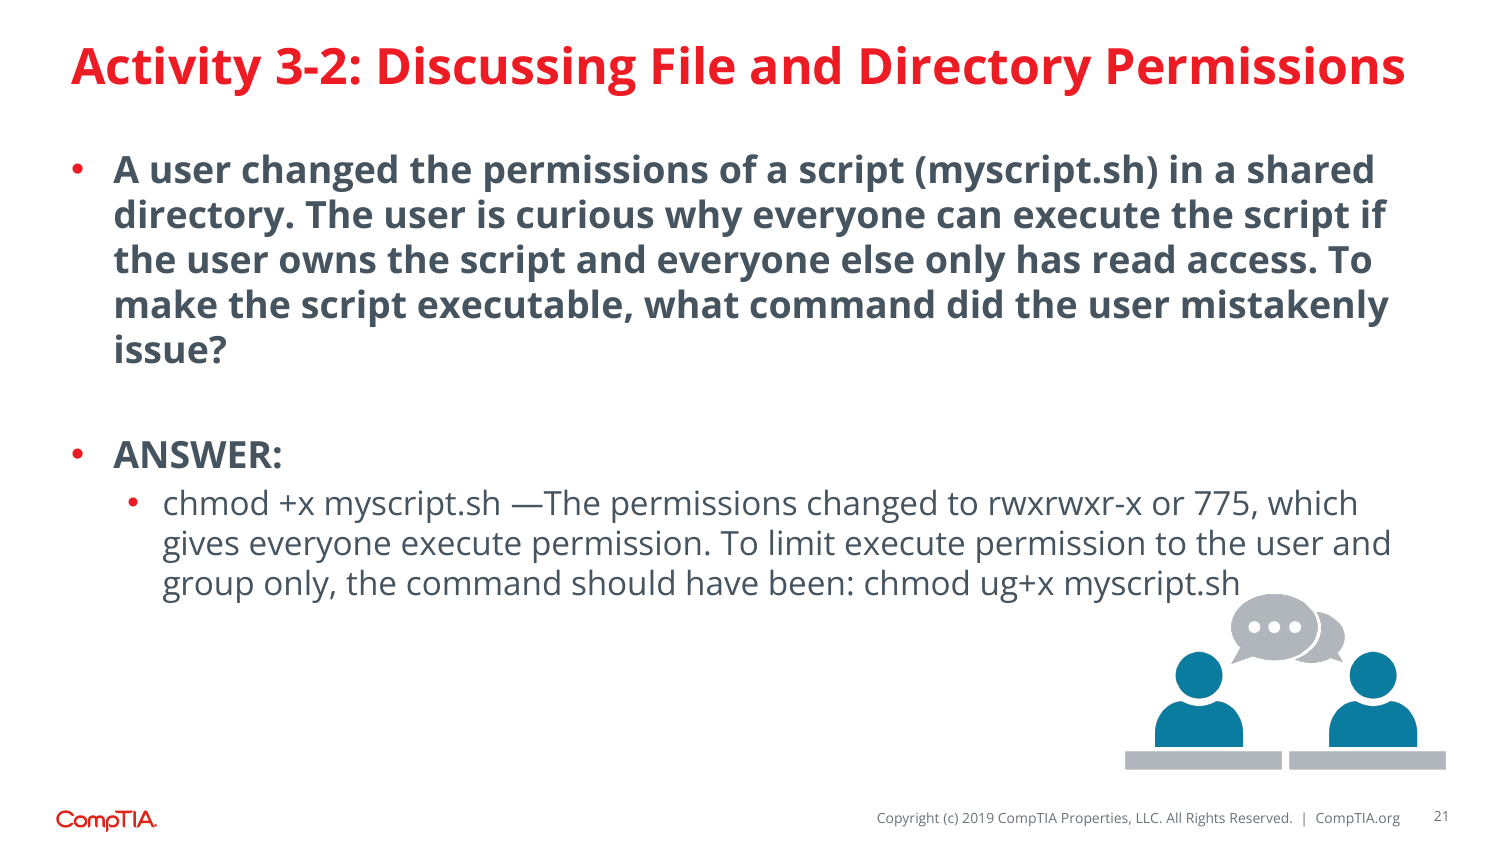

# Activity 3-2: Discussing File and Directory Permissions
A user changed the permissions of a script (myscript.sh) in a shared directory. The user is curious why everyone can execute the script if the user owns the script and everyone else only has read access. To make the script executable, what command did the user mistakenly issue?

ANSWER:
chmod +x myscript.sh —The permissions changed to rwxrwxr-x or 775, which gives everyone execute permission. To limit execute permission to the user and group only, the command should have been: chmod ug+x myscript.sh
21